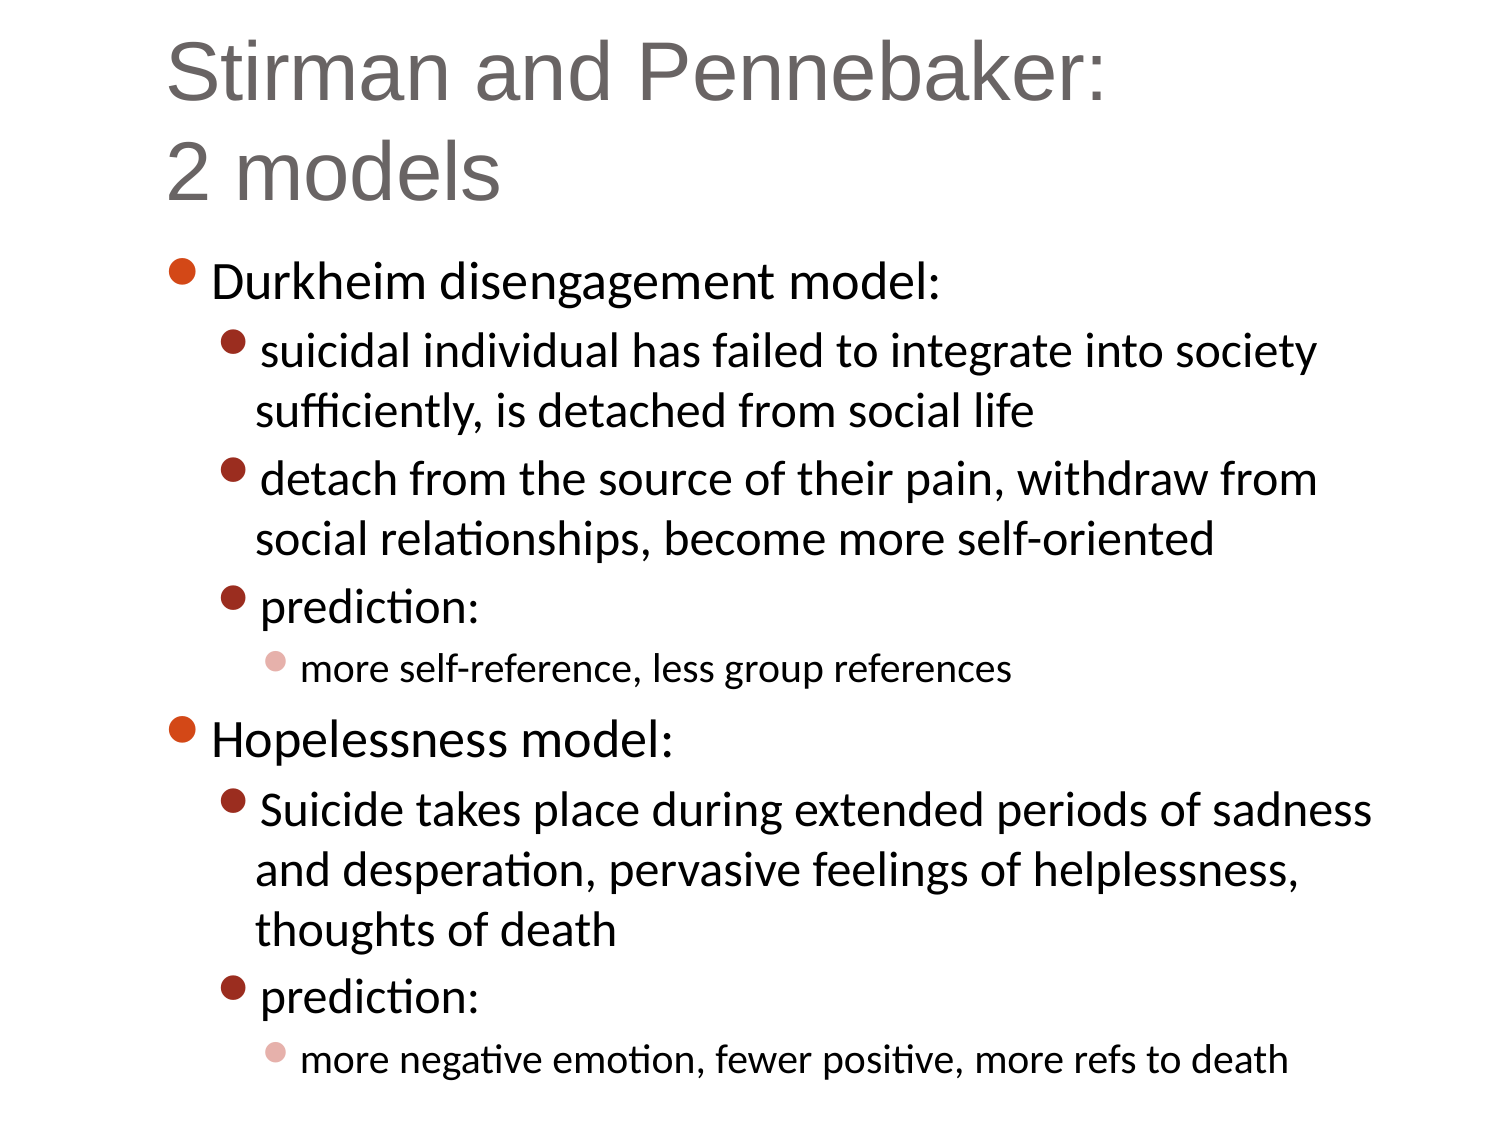

# Stirman and Pennebaker: 2 models
Durkheim disengagement model:
suicidal individual has failed to integrate into society sufficiently, is detached from social life
detach from the source of their pain, withdraw from social relationships, become more self-oriented
prediction:
more self-reference, less group references
Hopelessness model:
Suicide takes place during extended periods of sadness and desperation, pervasive feelings of helplessness, thoughts of death
prediction:
more negative emotion, fewer positive, more refs to death